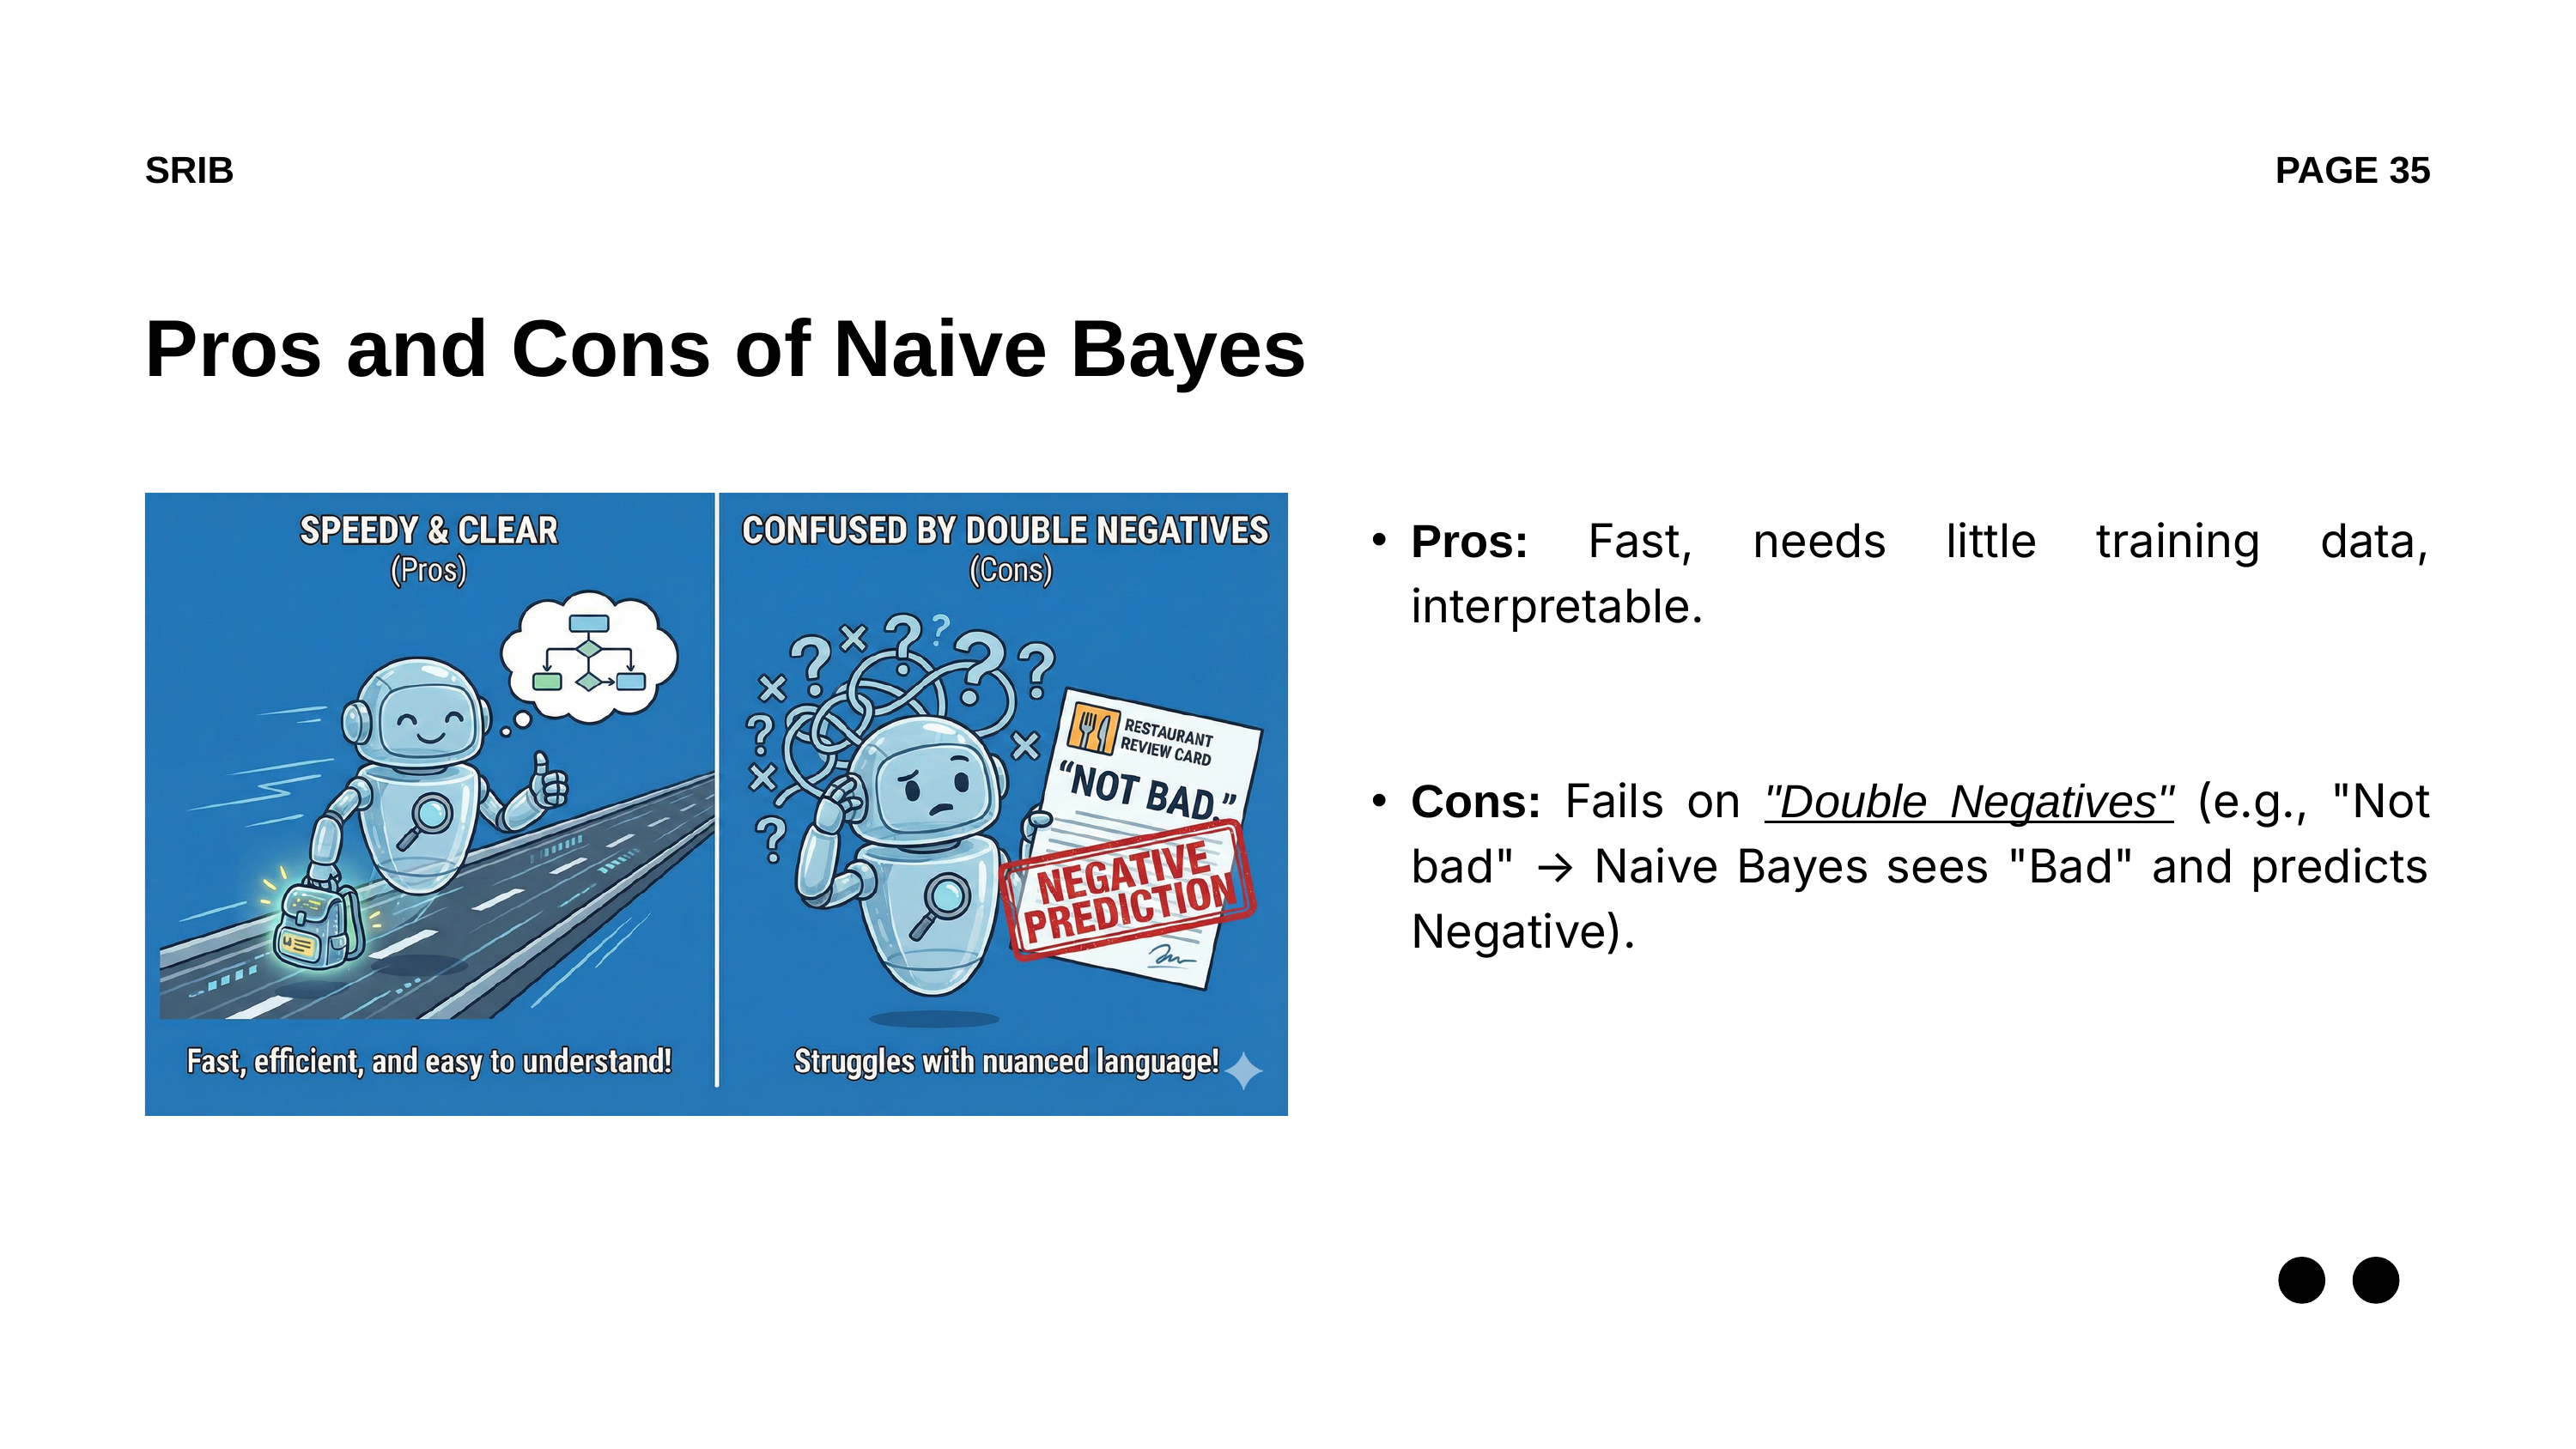

SRIB
PAGE 35
Pros and Cons of Naive Bayes

Pros: Fast, needs little training data, interpretable.

Cons: Fails on "Double Negatives" (e.g., "Not bad" -> Naive Bayes sees "Bad" and predicts Negative).